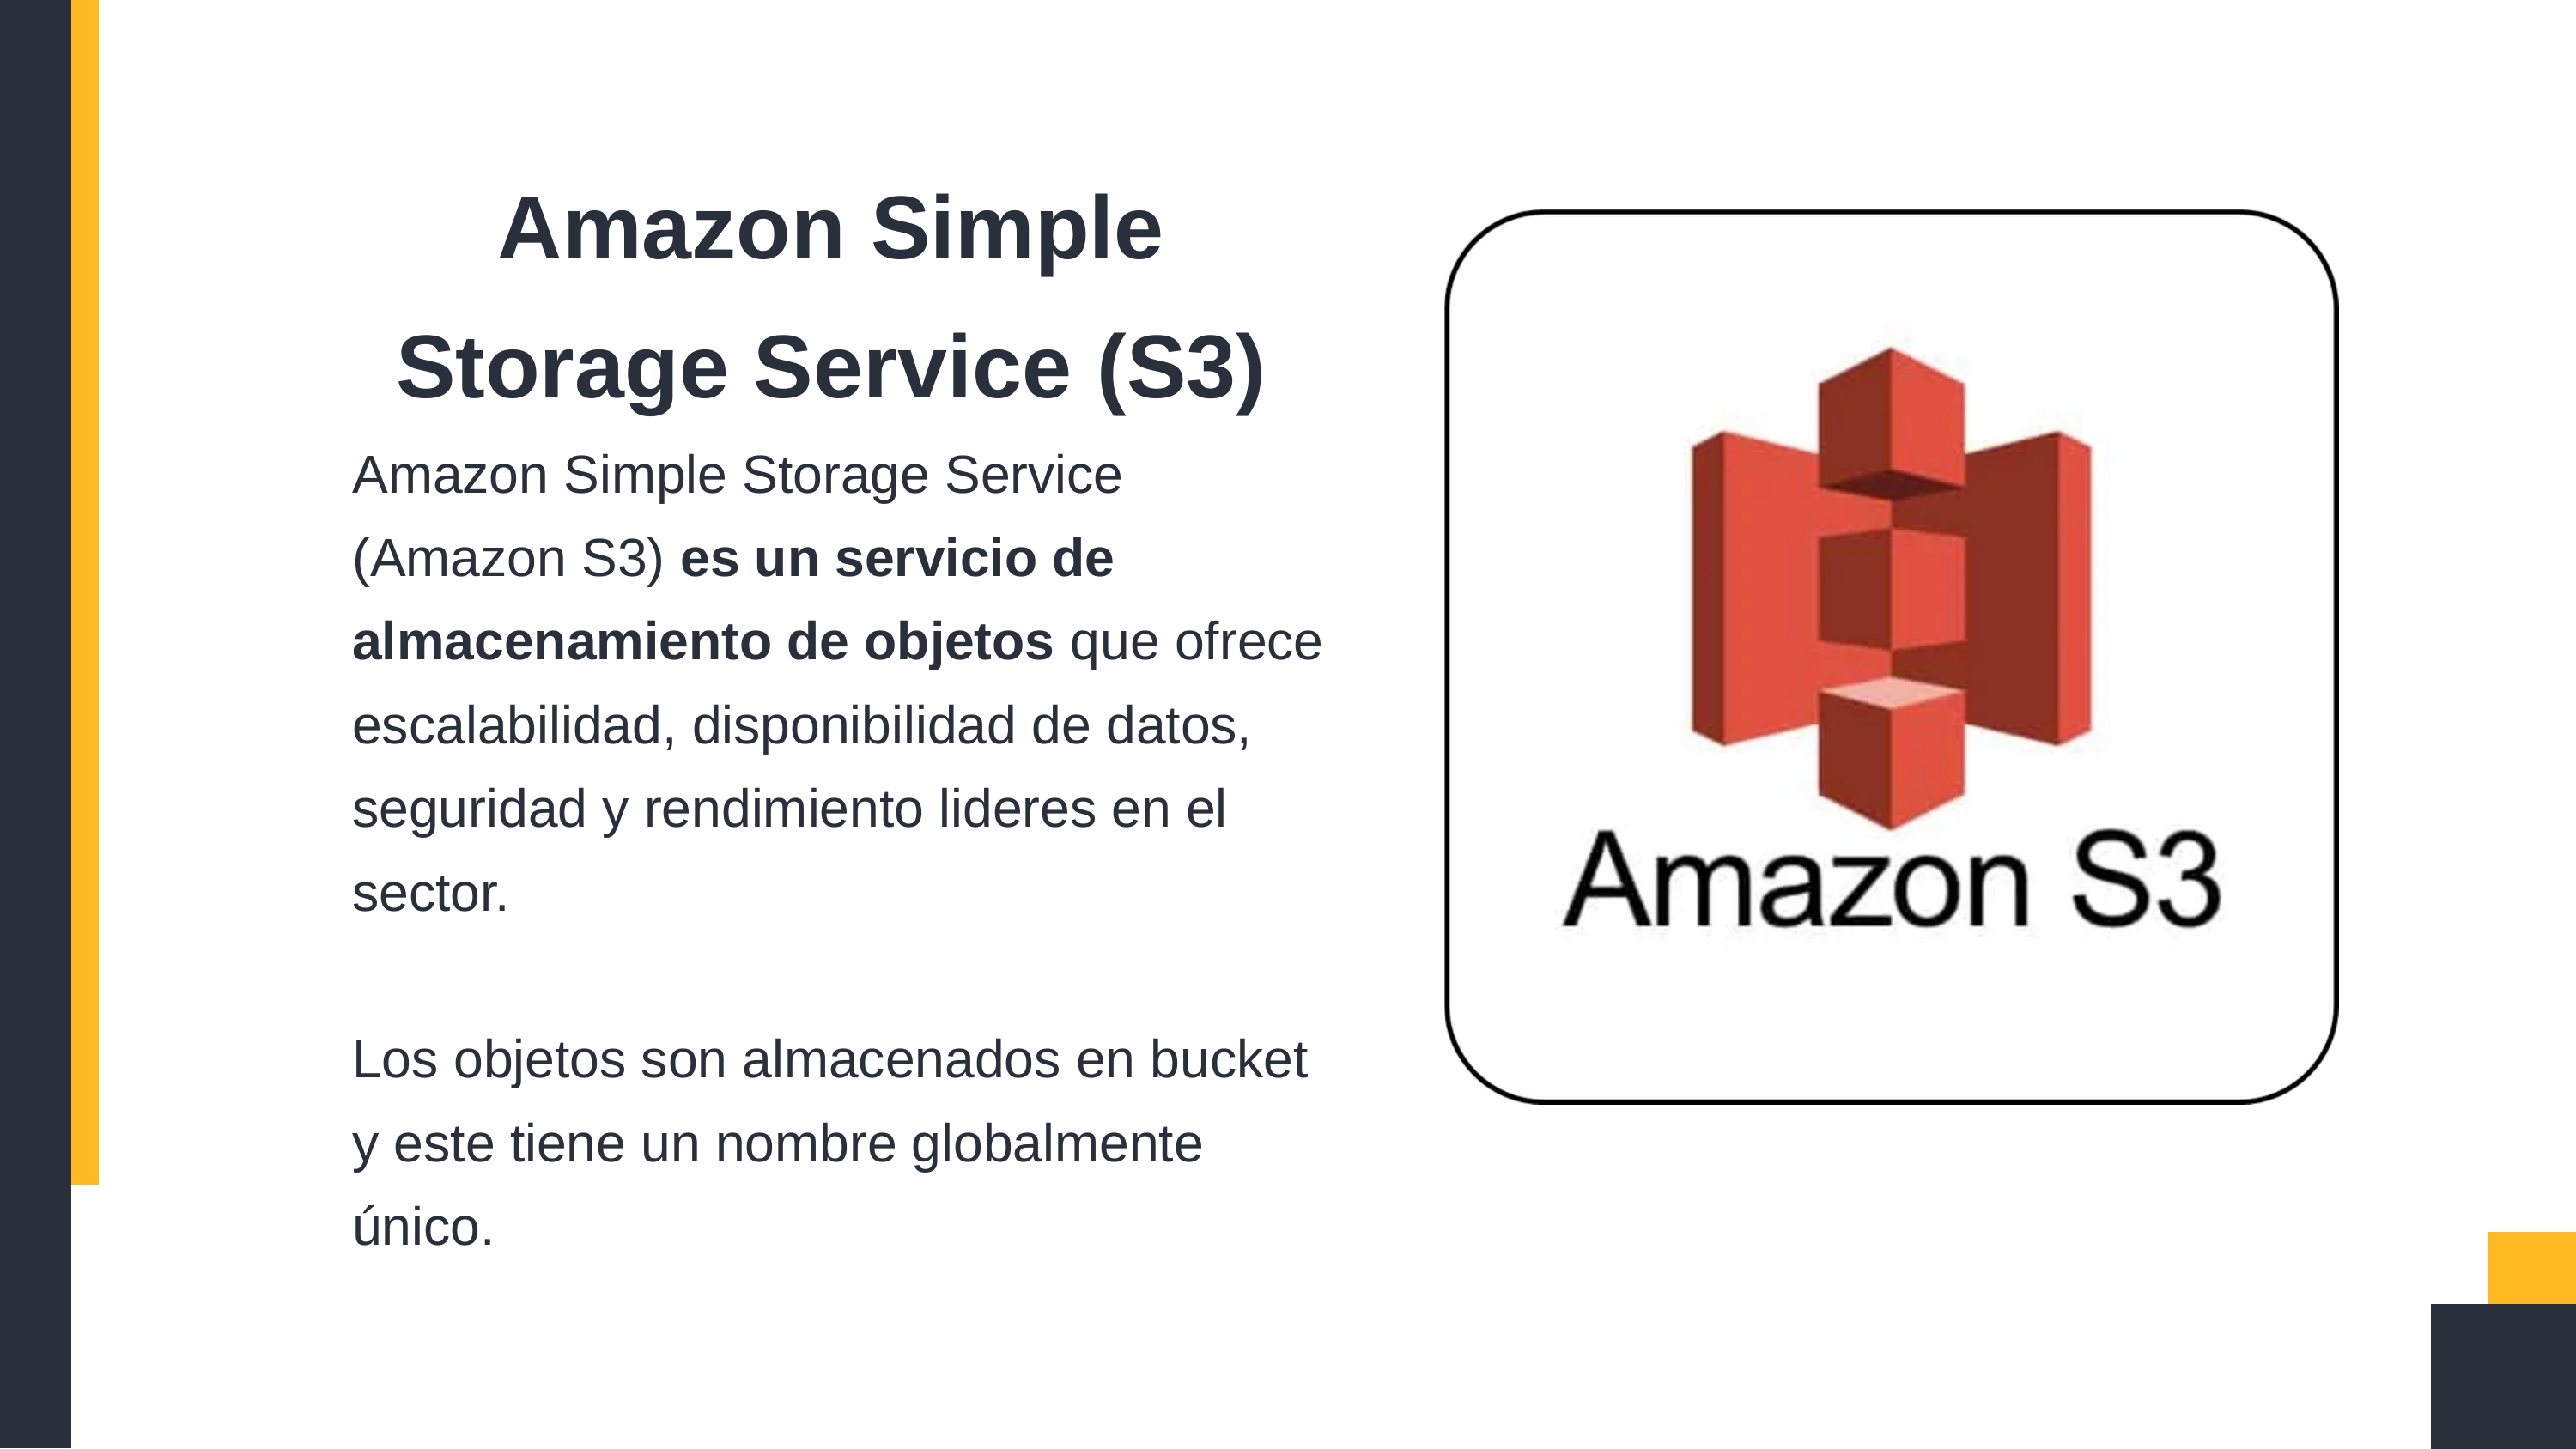

Amazon Simple Storage Service (S3)

Amazon Simple Storage Service (Amazon S3) es un servicio de almacenamiento de objetos que ofrece escalabilidad, disponibilidad de datos, seguridad y rendimiento lideres en el sector.

Los objetos son almacenados en bucket y este tiene un nombre globalmente único.